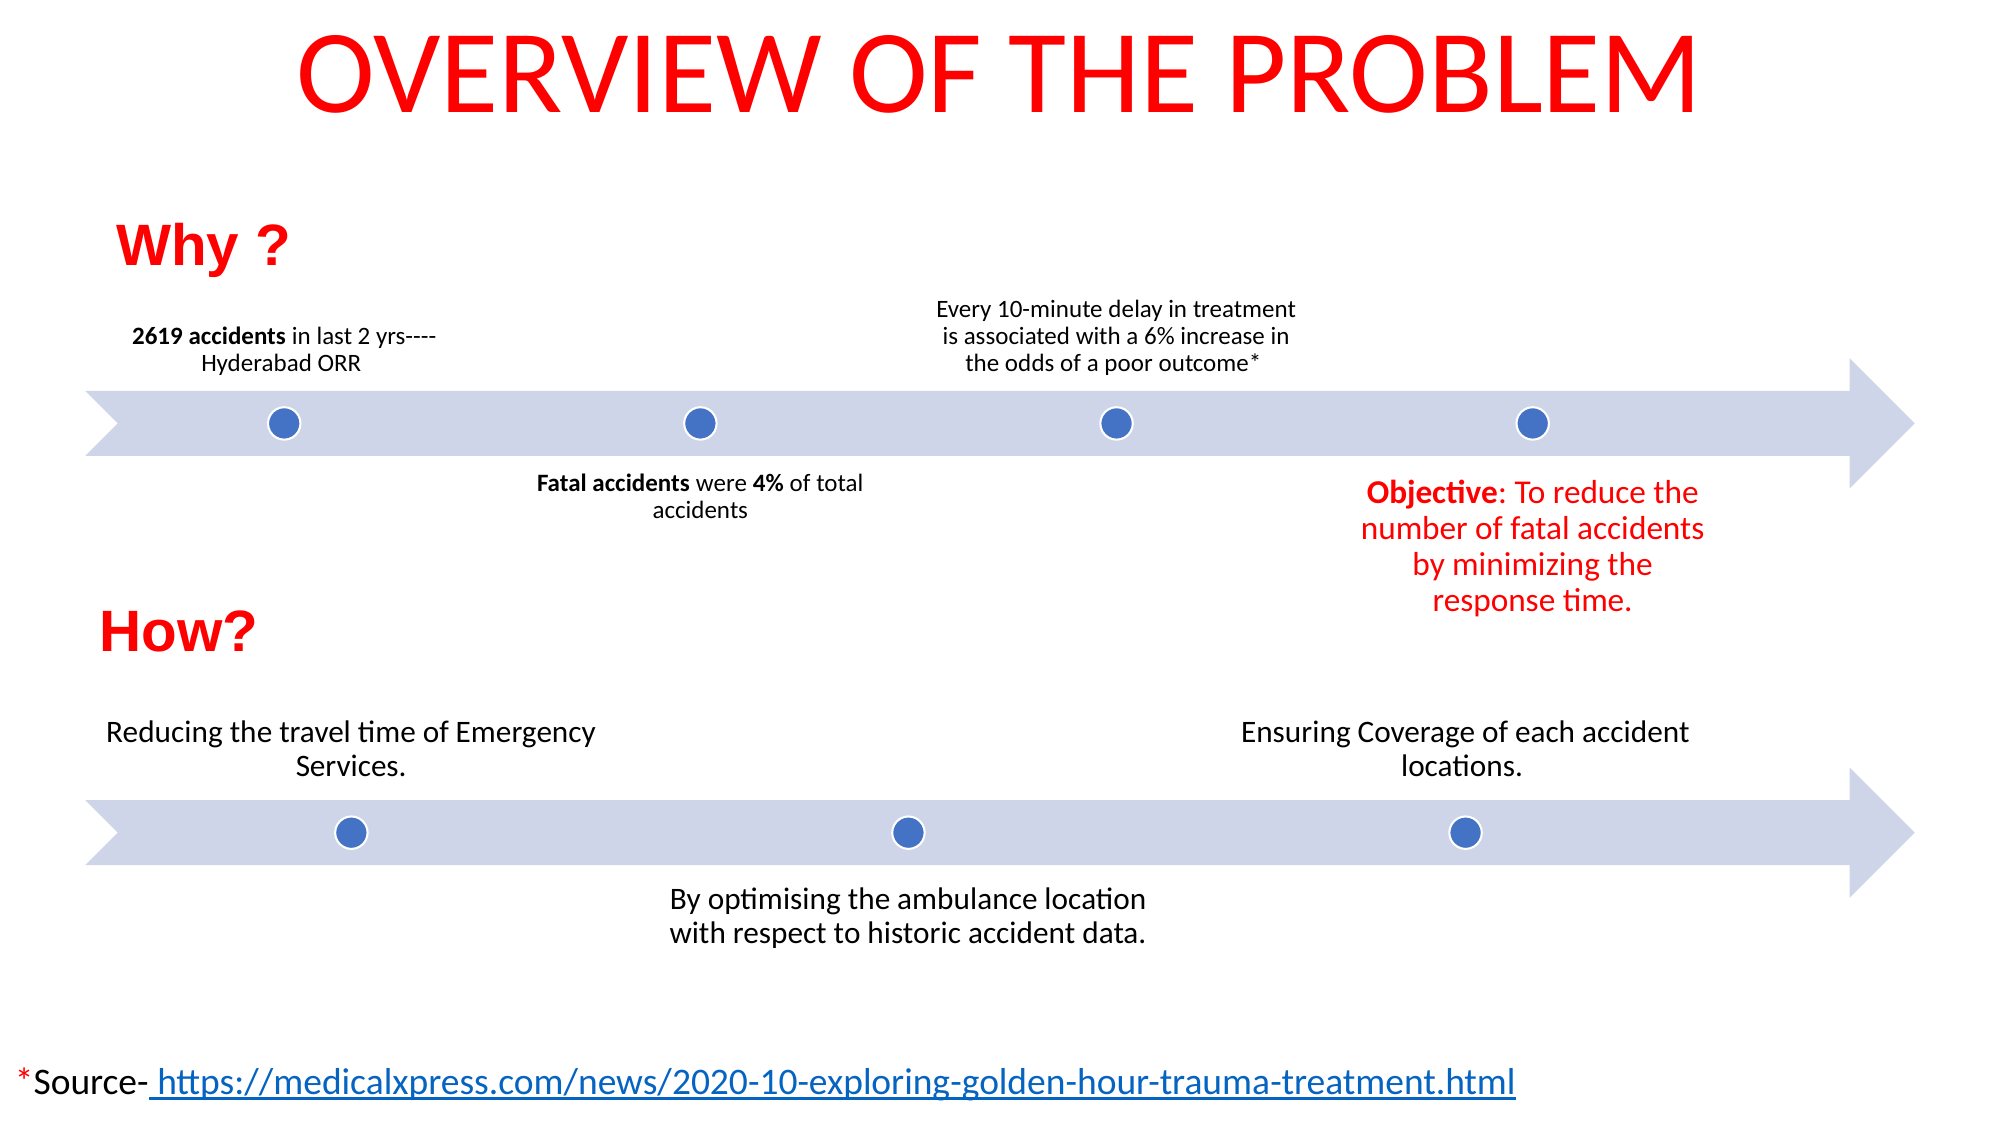

# OVERVIEW OF THE PROBLEM
 Why ?
2619 accidents in last 2 yrs---- Hyderabad ORR
Fatal accidents were 4% of total accidents
Every 10-minute delay in treatment is associated with a 6% increase in the odds of a poor outcome*
Objective: To reduce the number of fatal accidents by minimizing the response time.
How?
Reducing the travel time of Emergency Services.
By optimising the ambulance location with respect to historic accident data.
Ensuring Coverage of each accident locations.
*Source- https://medicalxpress.com/news/2020-10-exploring-golden-hour-trauma-treatment.html